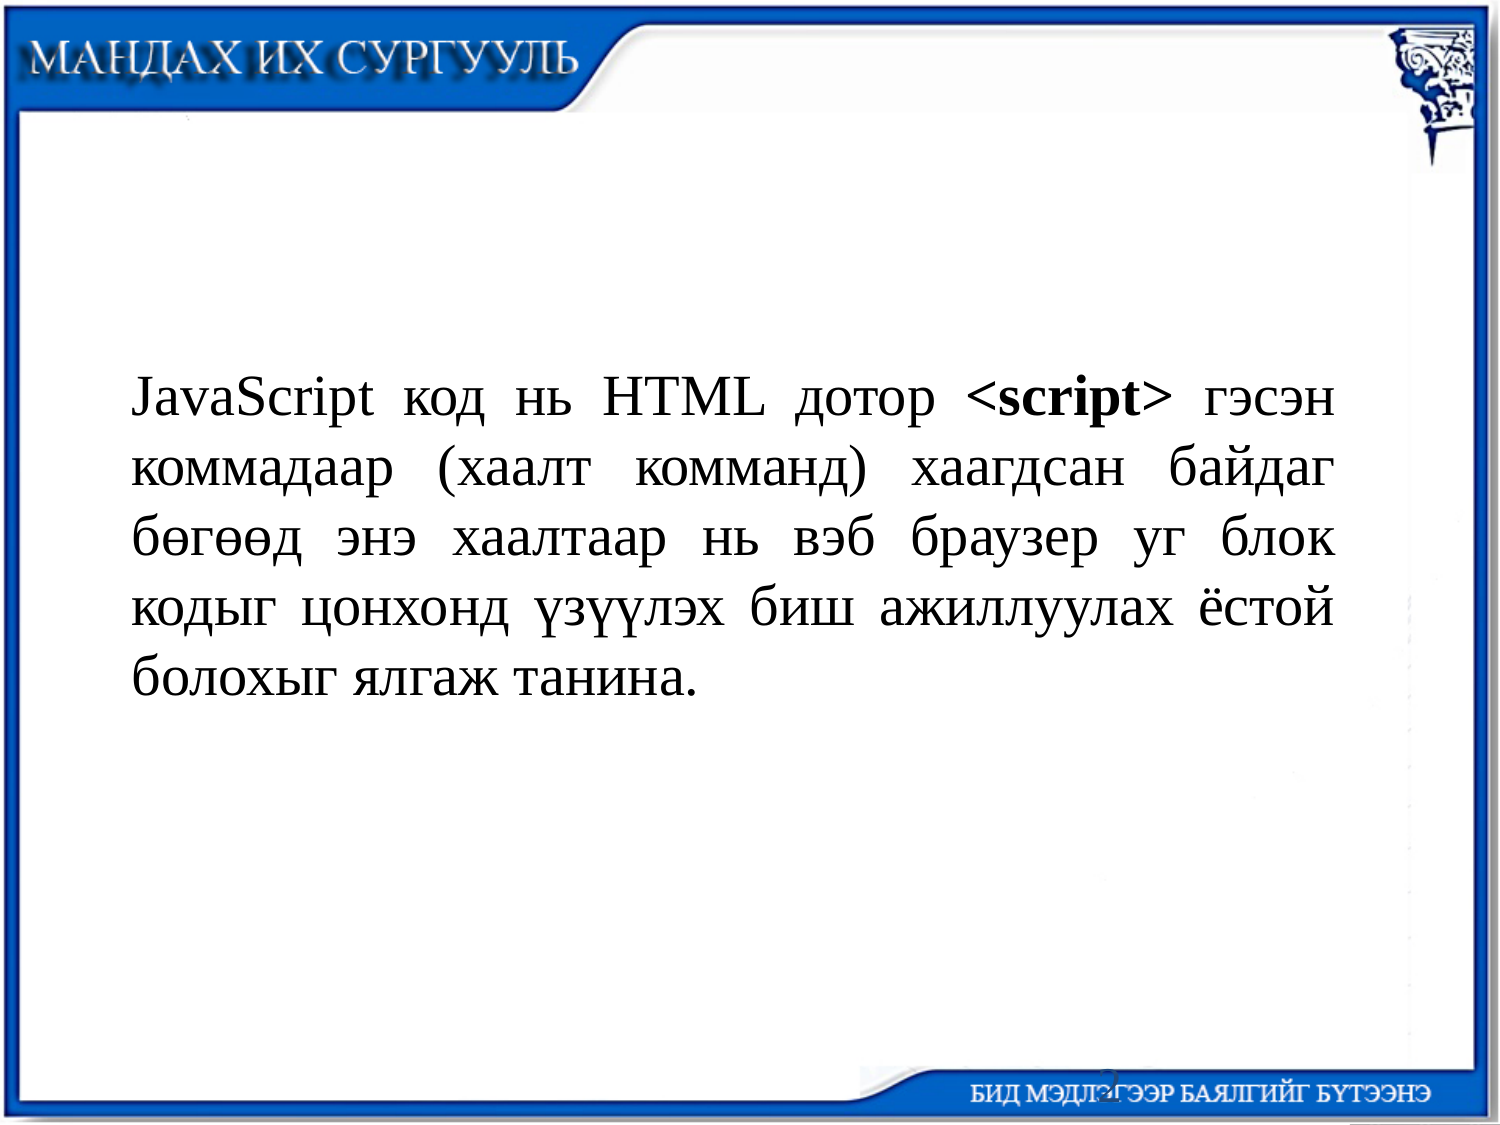

JavaScript код нь HTML дотор <script> гэсэн коммадаар (хаалт комманд) хаагдсан байдаг бөгөөд энэ хаалтаар нь вэб браузер уг блок кодыг цонхонд үзүүлэх биш ажиллуулах ёстой болохыг ялгаж танина.

2